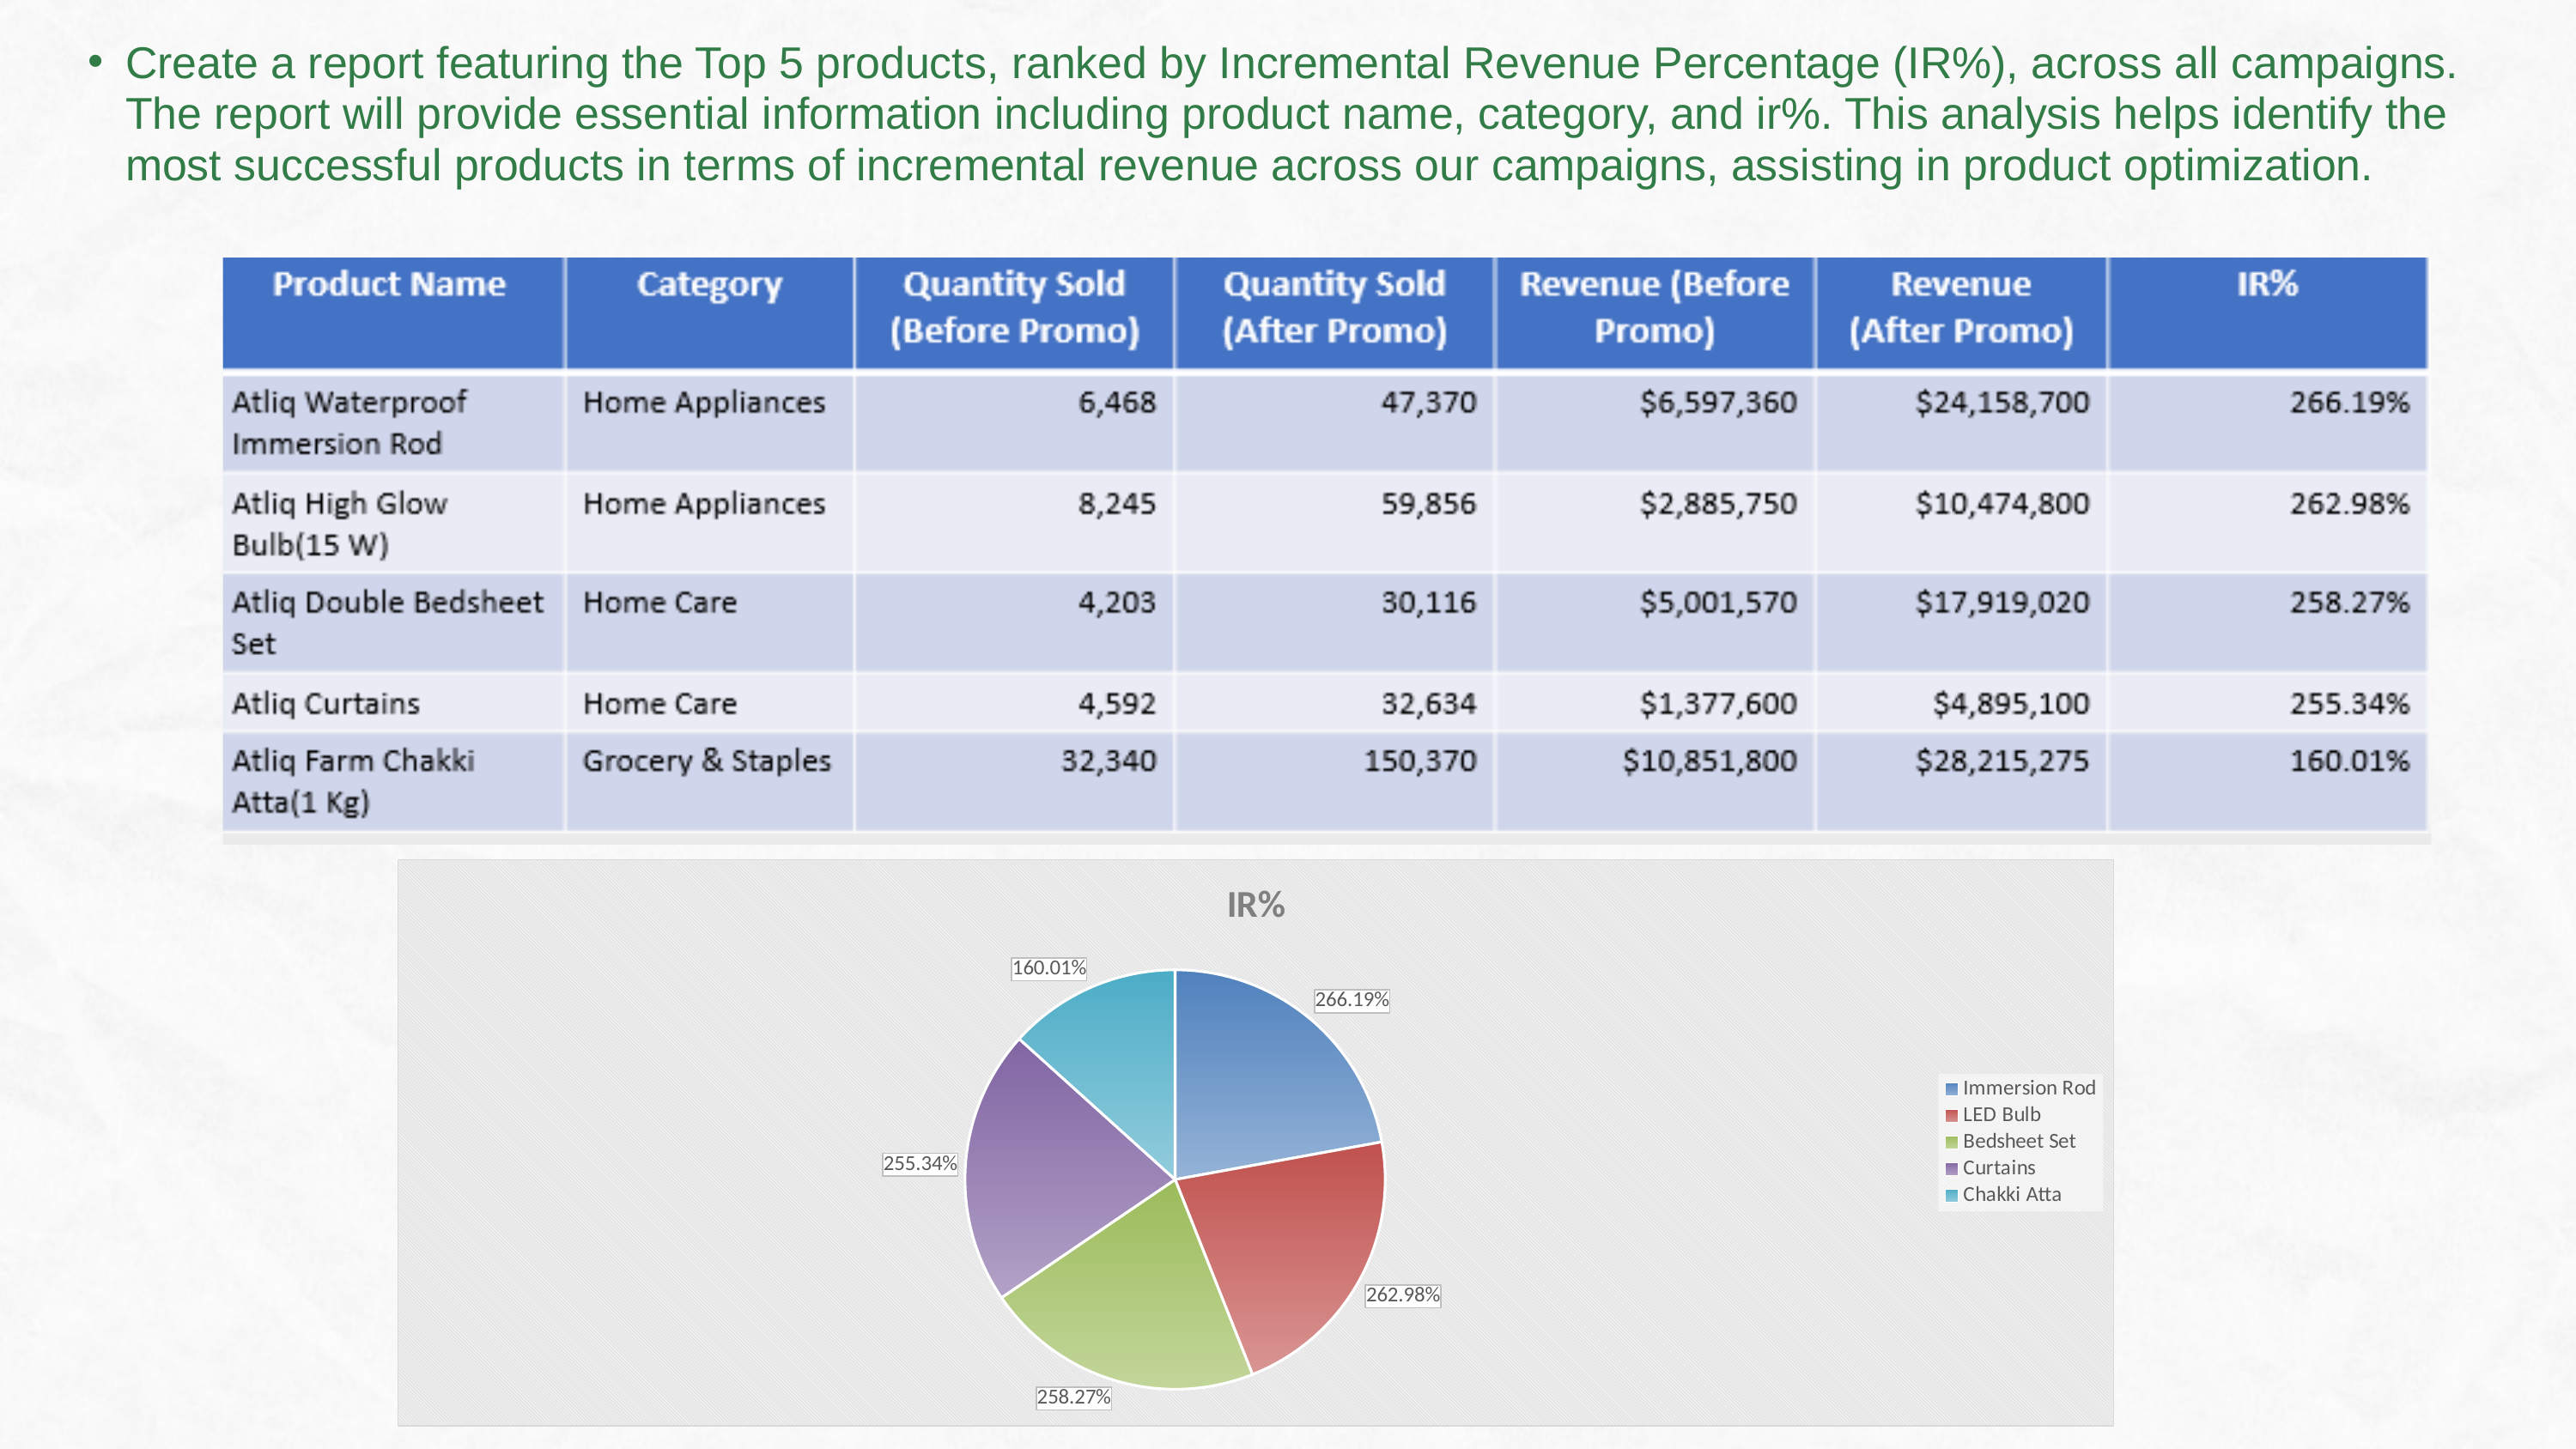

Create a report featuring the Top 5 products, ranked by Incremental Revenue Percentage (IR%), across all campaigns. The report will provide essential information including product name, category, and ir%. This analysis helps identify the most successful products in terms of incremental revenue across our campaigns, assisting in product optimization.

### Chart:

| Category | IR% |
|---|---|
| Immersion Rod | 2.6619 |
| LED Bulb | 2.6298 |
| Bedsheet Set | 2.5827 |
| Curtains | 2.5534 |
| Chakki Atta | 1.6001 |